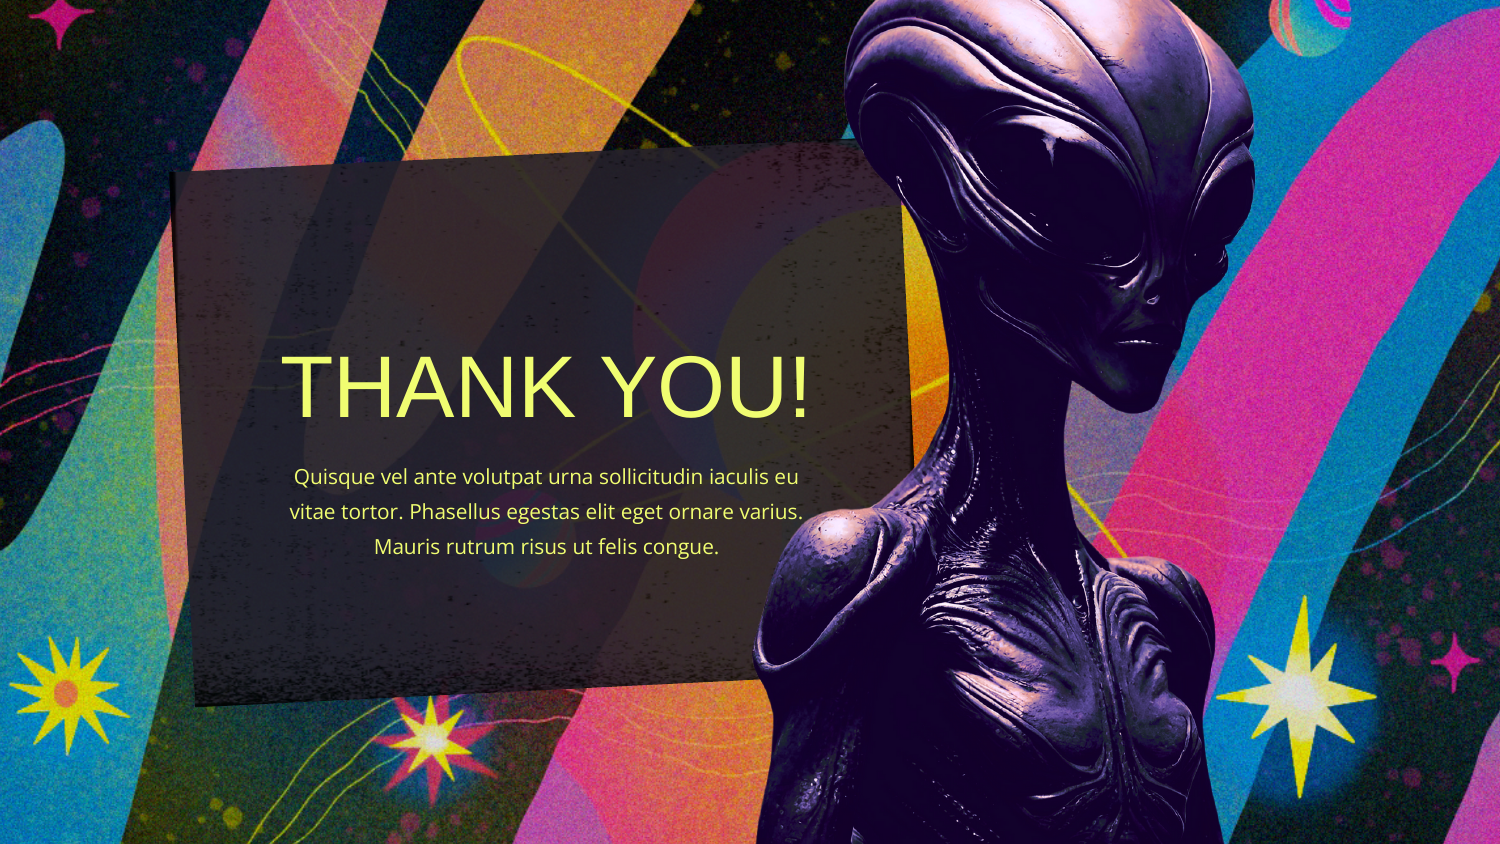

THANK YOU!
Quisque vel ante volutpat urna sollicitudin iaculis eu vitae tortor. Phasellus egestas elit eget ornare varius. Mauris rutrum risus ut felis congue.